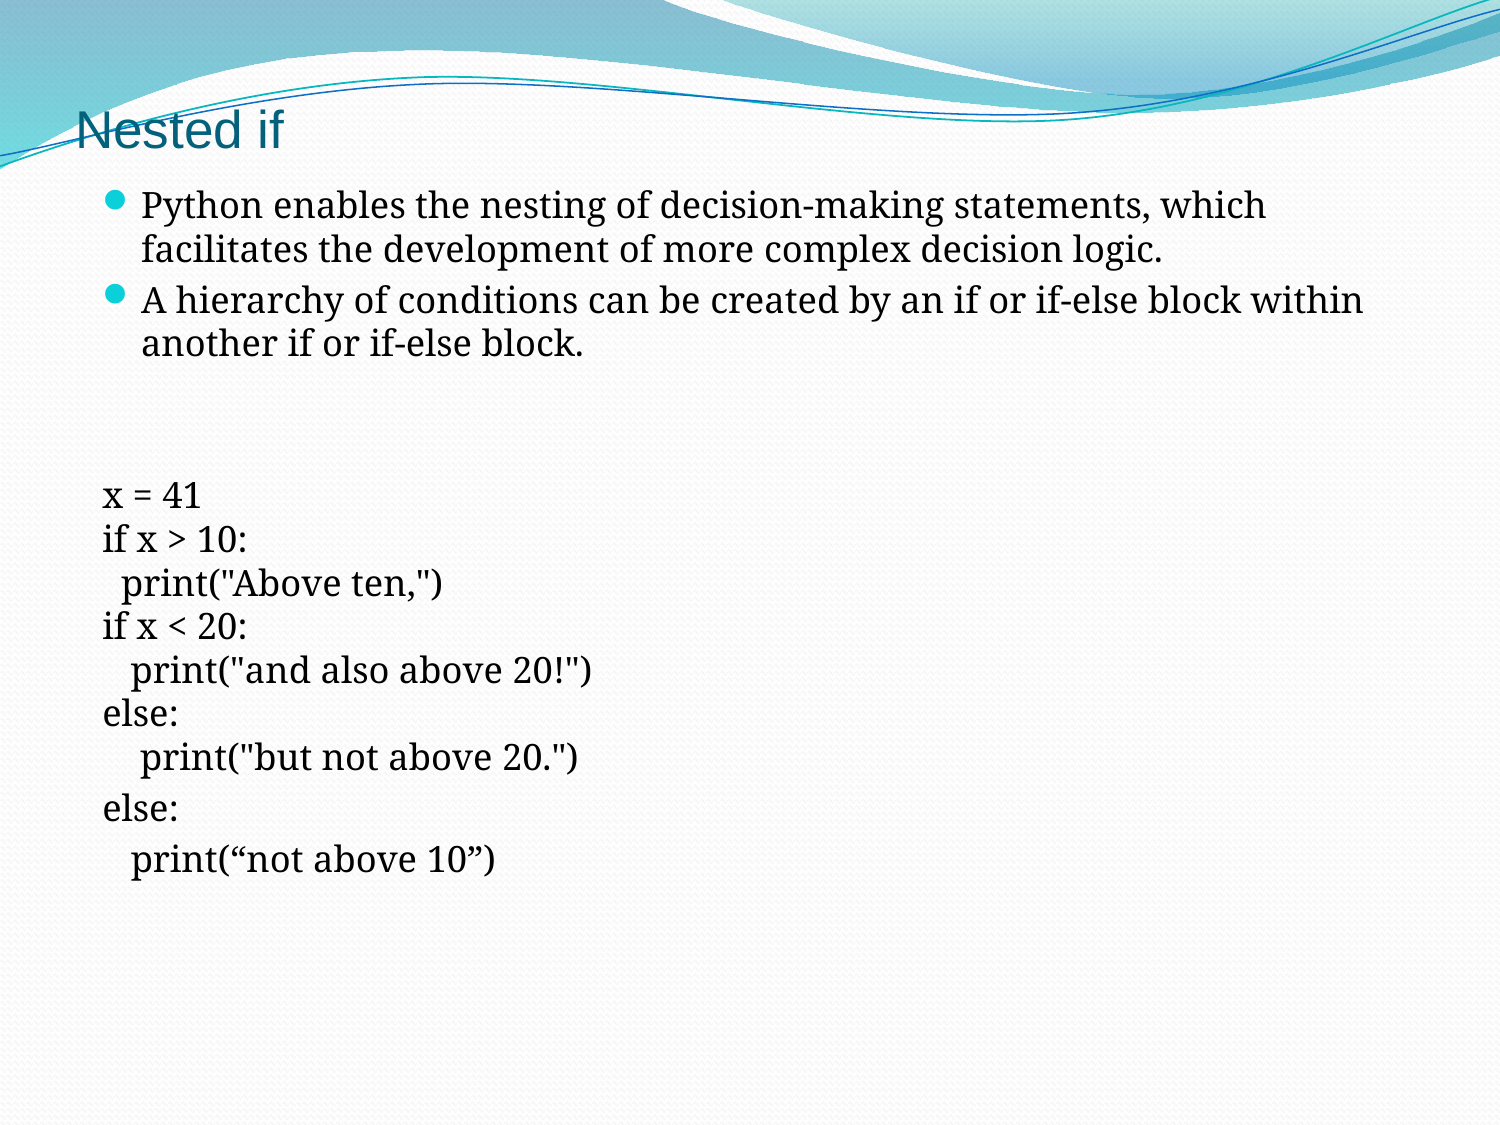

# Nested if
Python enables the nesting of decision-making statements, which facilitates the development of more complex decision logic.
A hierarchy of conditions can be created by an if or if-else block within another if or if-else block.

x = 41
if x > 10:
  print("Above ten,")
if x < 20:
   print("and also above 20!")
else:
    print("but not above 20.")
else:
   print(“not above 10”)